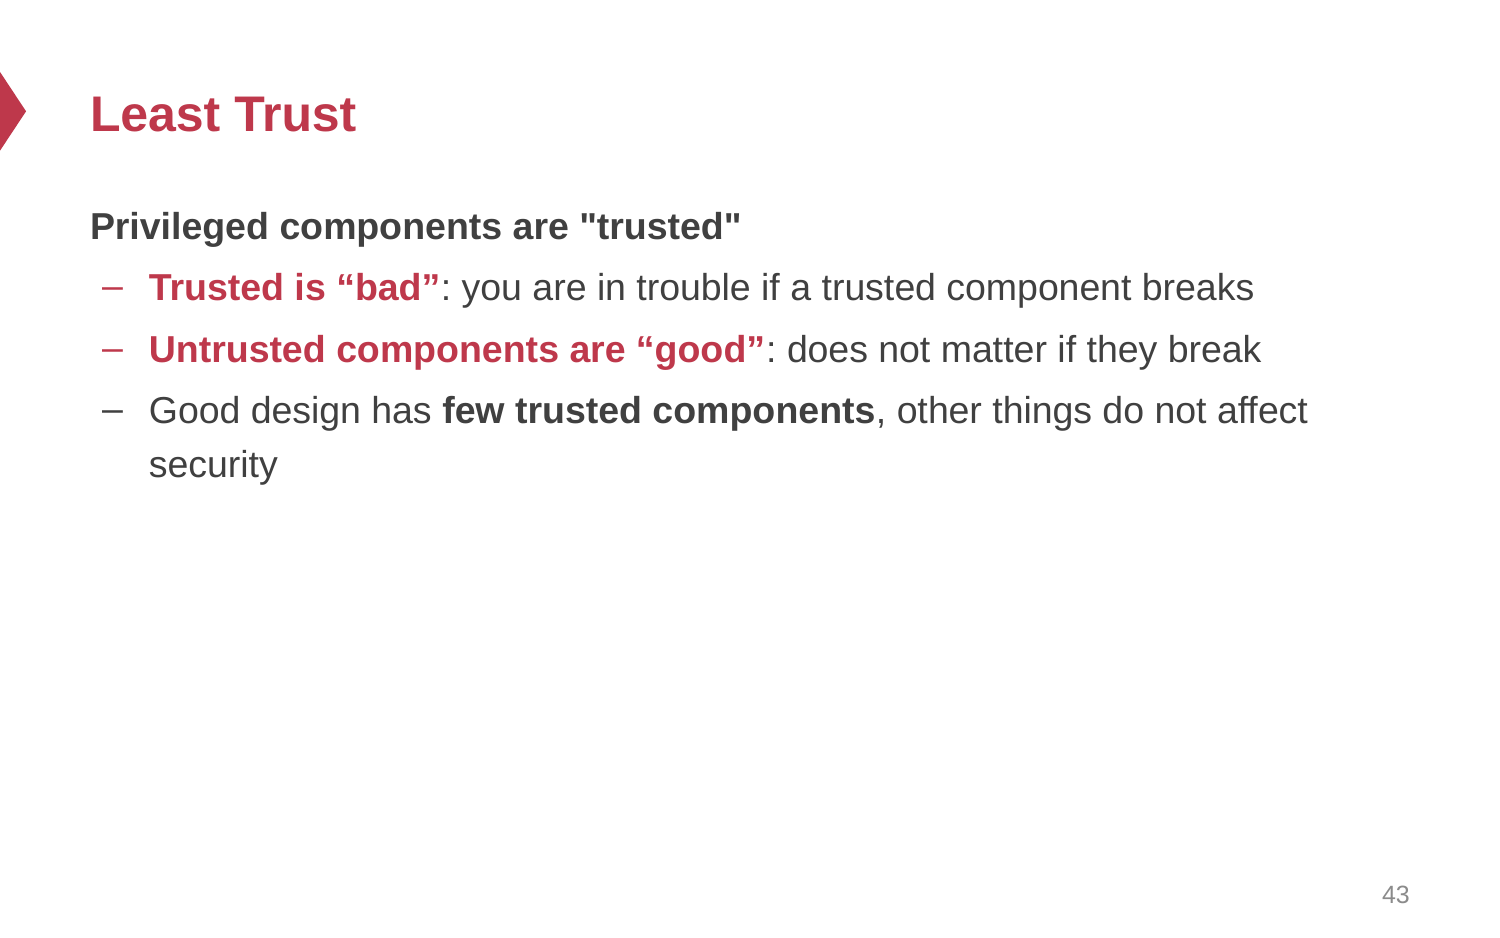

# Least Trust
Privileged components are "trusted"
Trusted is “bad”: you are in trouble if a trusted component breaks
Untrusted components are “good”: does not matter if they break
Good design has few trusted components, other things do not affect security

43